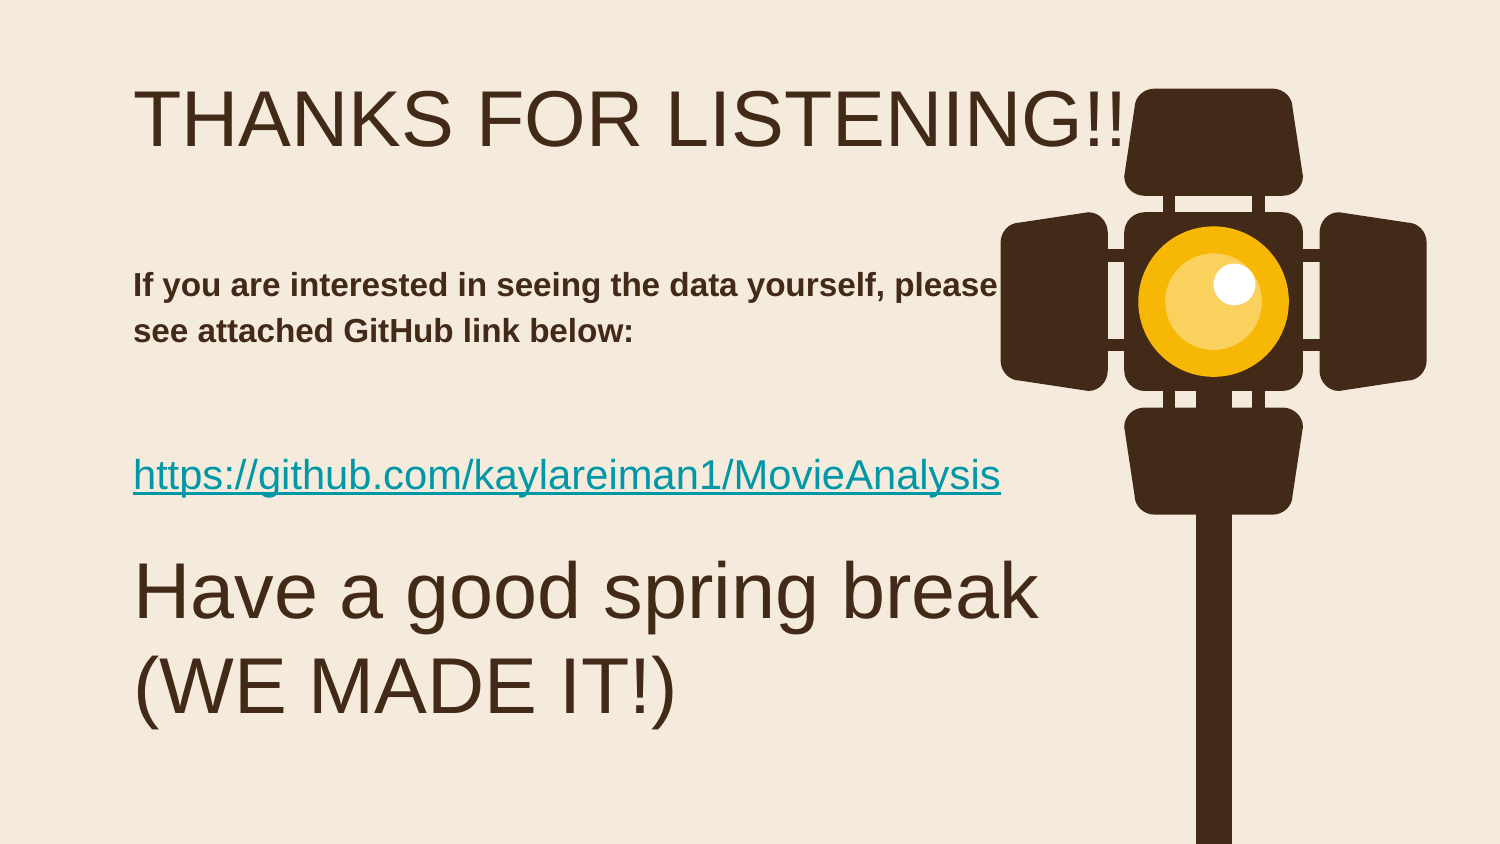

# THANKS FOR LISTENING!!

If you are interested in seeing the data yourself, please see attached GitHub link below:

https://github.com/kaylareiman1/MovieAnalysis
Have a good spring break
(WE MADE IT!)